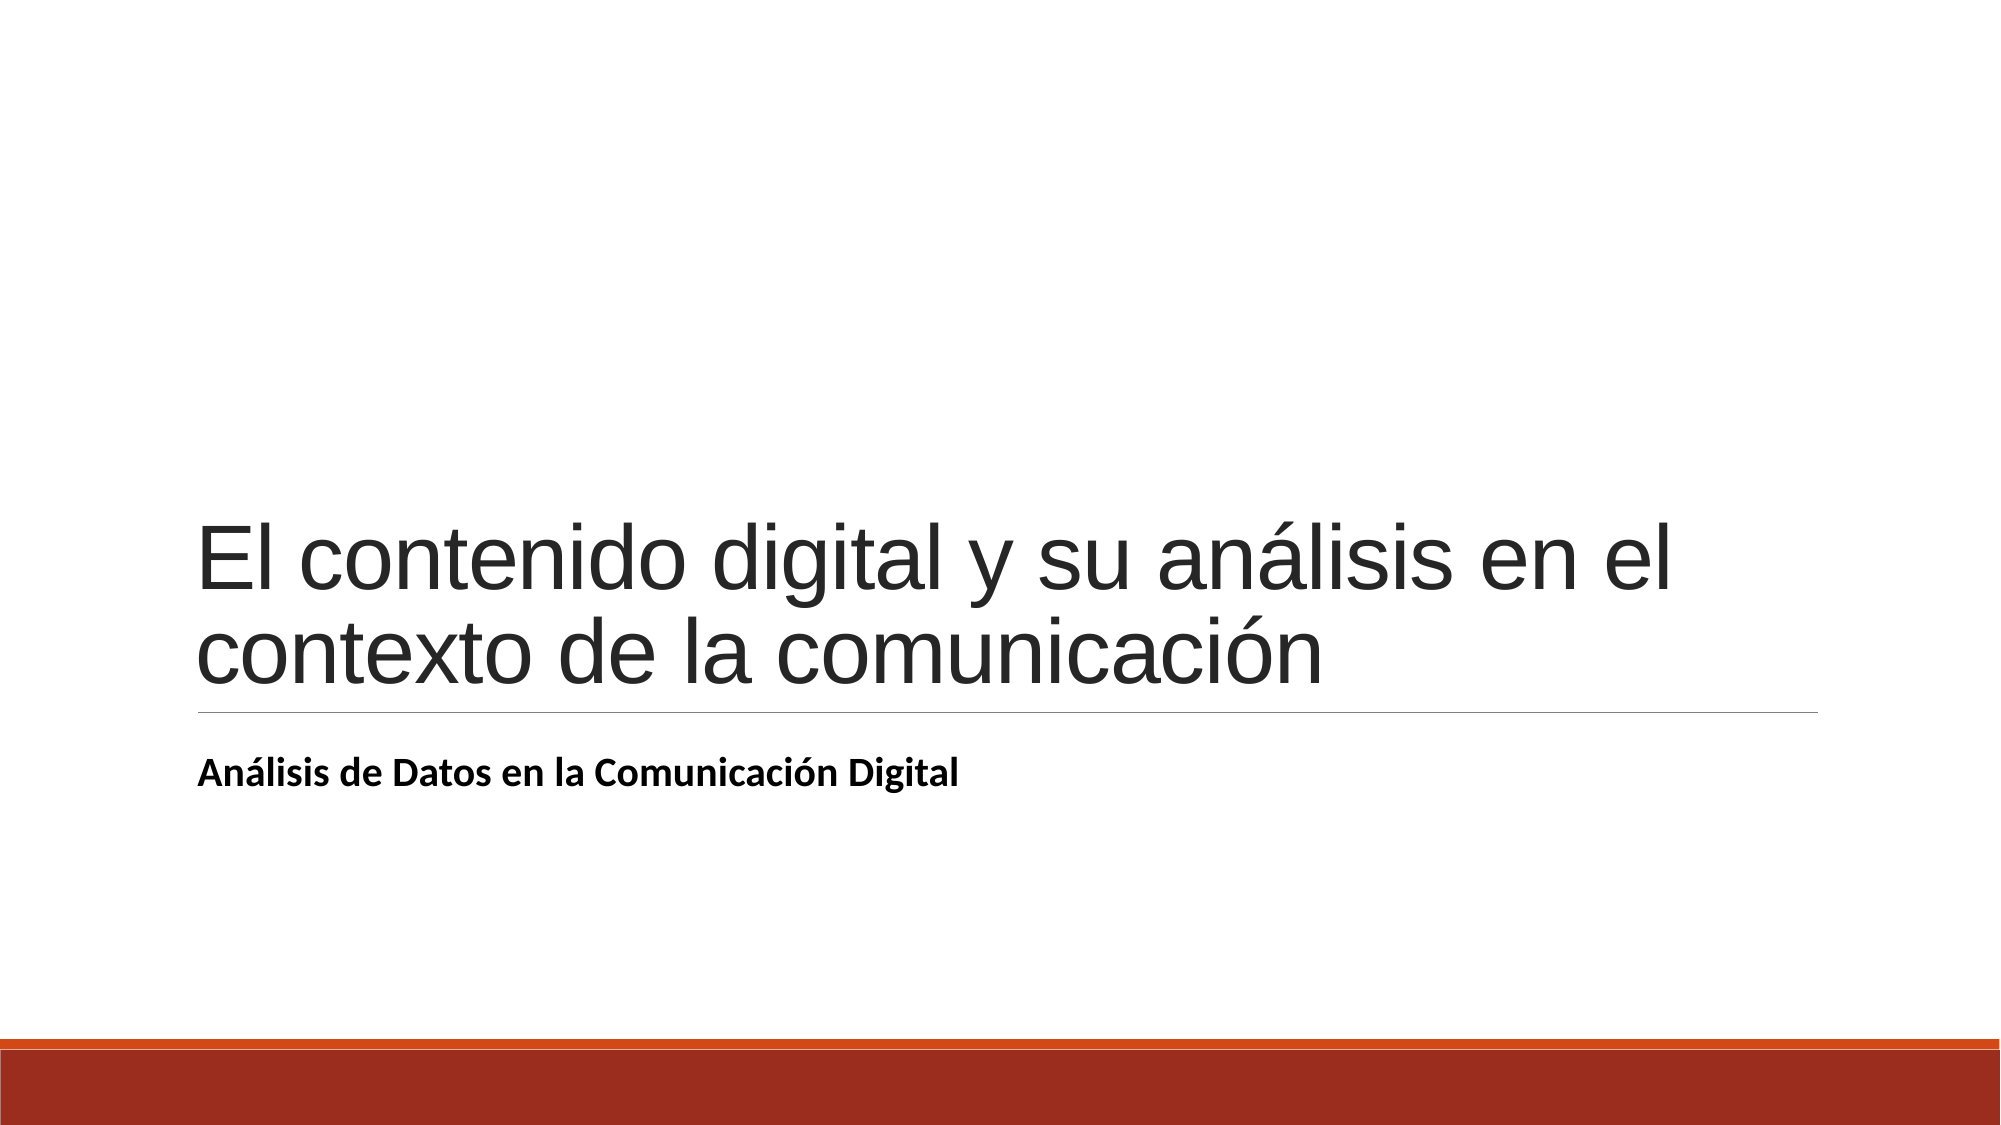

# El contenido digital y su análisis en el contexto de la comunicación
Análisis de Datos en la Comunicación Digital